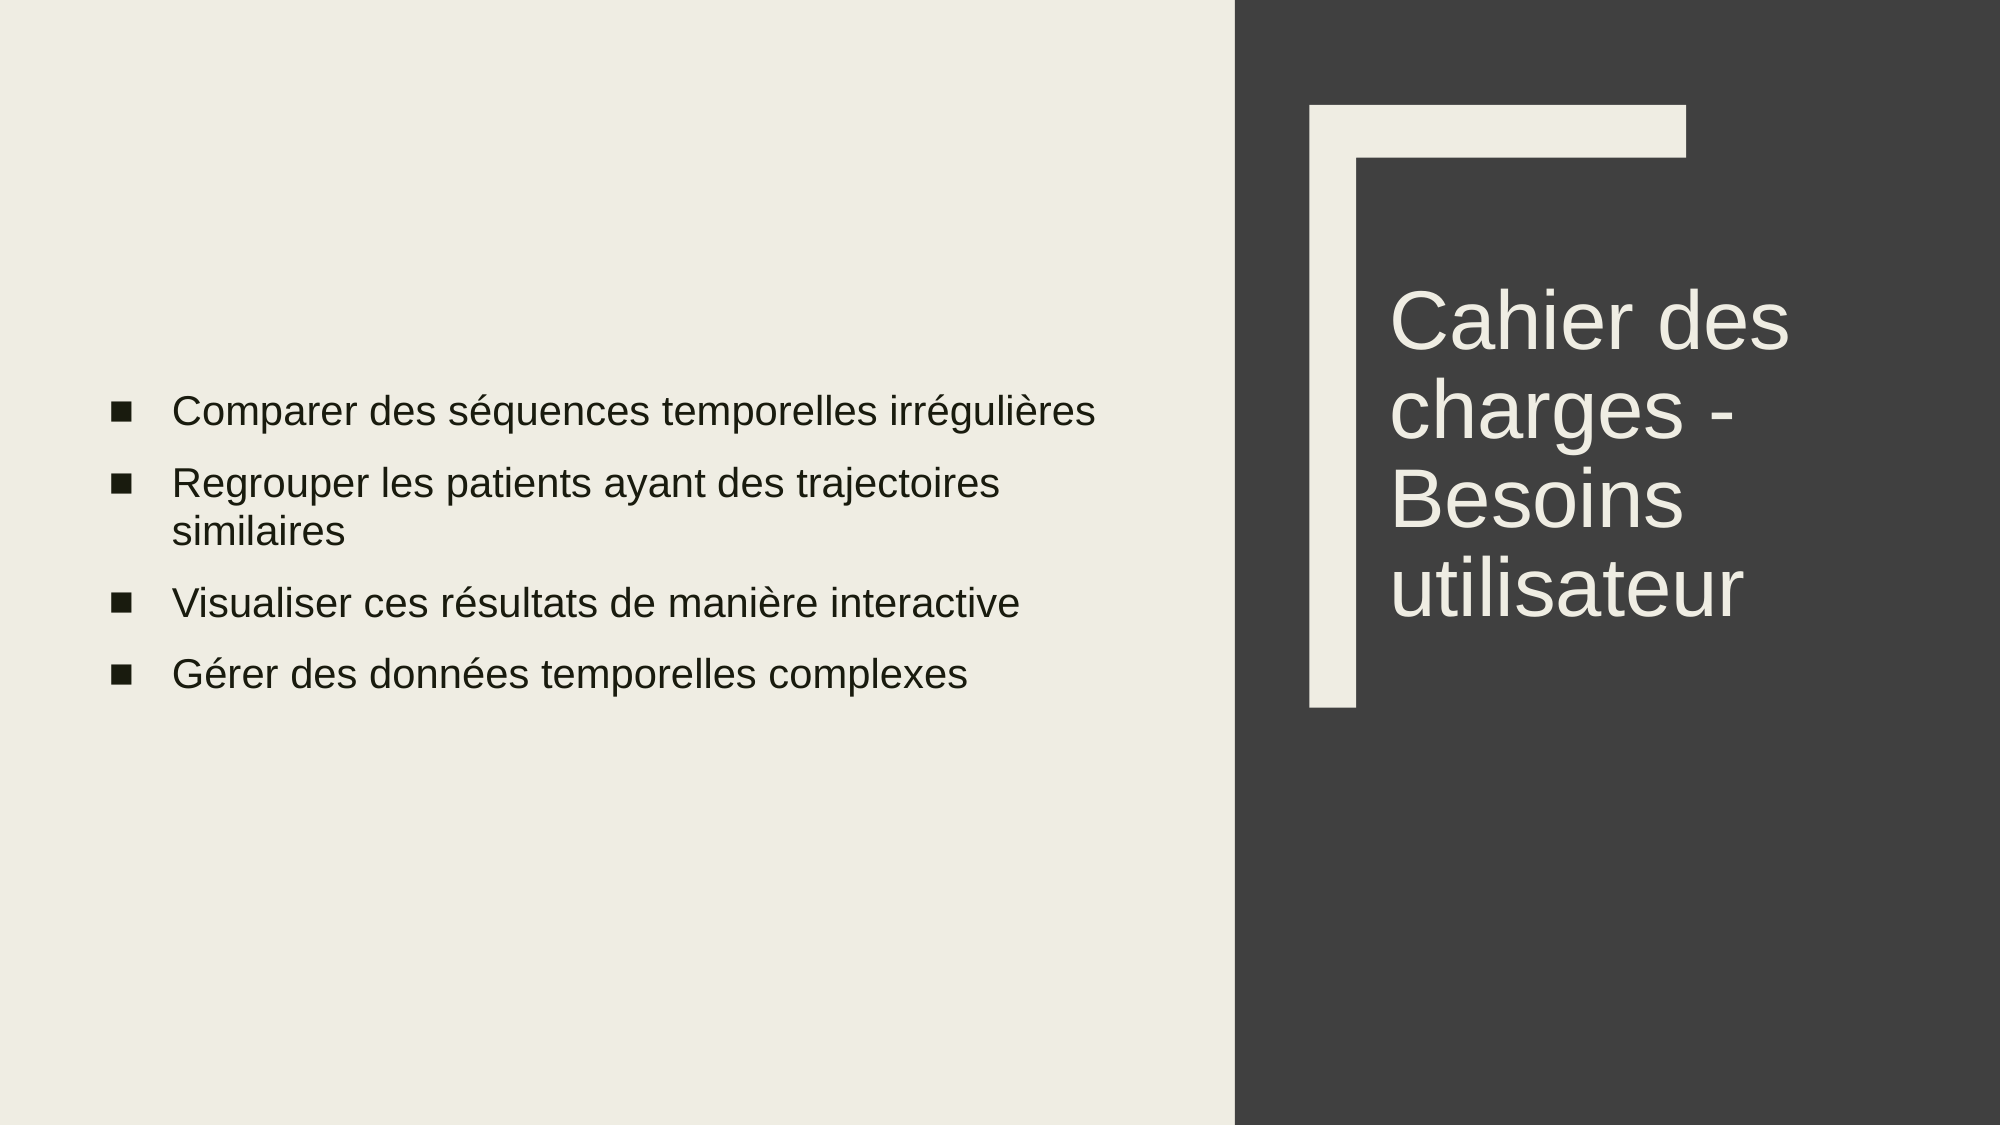

# Cahier des charges - Besoins utilisateur
Comparer des séquences temporelles irrégulières
Regrouper les patients ayant des trajectoires similaires
Visualiser ces résultats de manière interactive
Gérer des données temporelles complexes